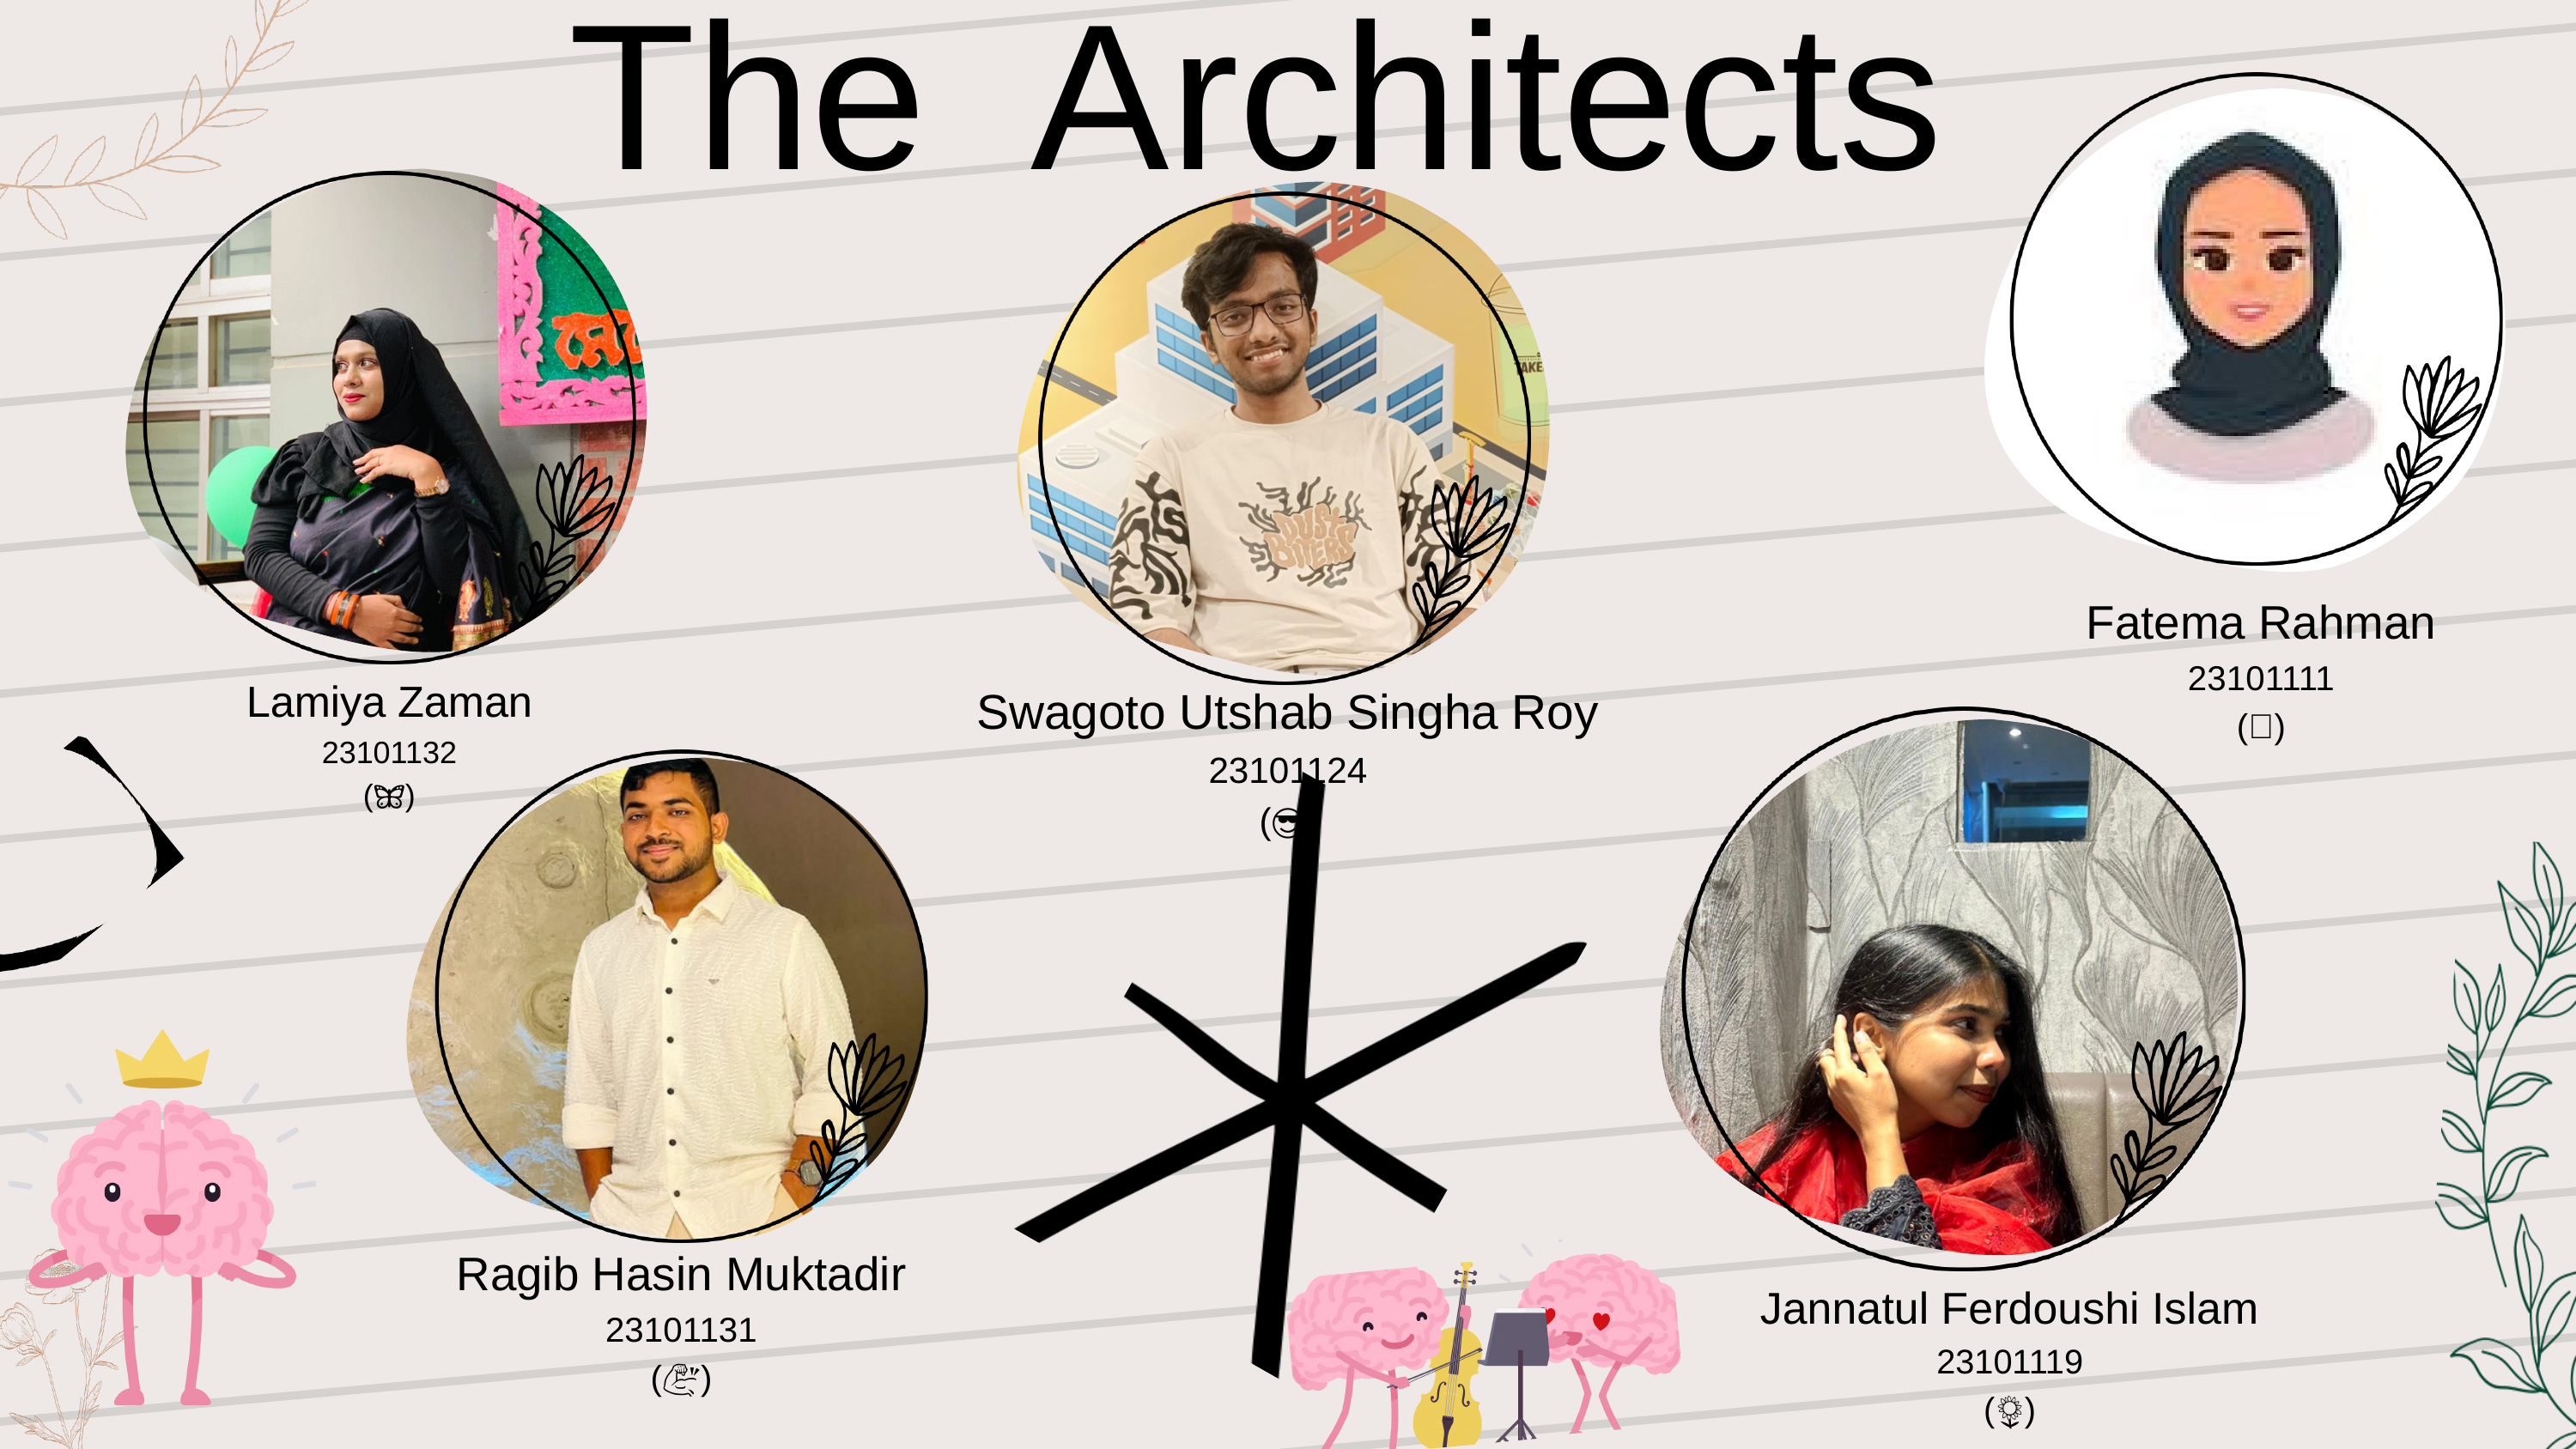

The  Architects

Fatema Rahman
23101111
(🪼)
Lamiya Zaman
23101132
(🦋)
Swagoto Utshab Singha Roy
23101124
(😎)

Ragib Hasin Muktadir
23101131
(💪)

Jannatul Ferdoushi Islam
23101119
(🌻)